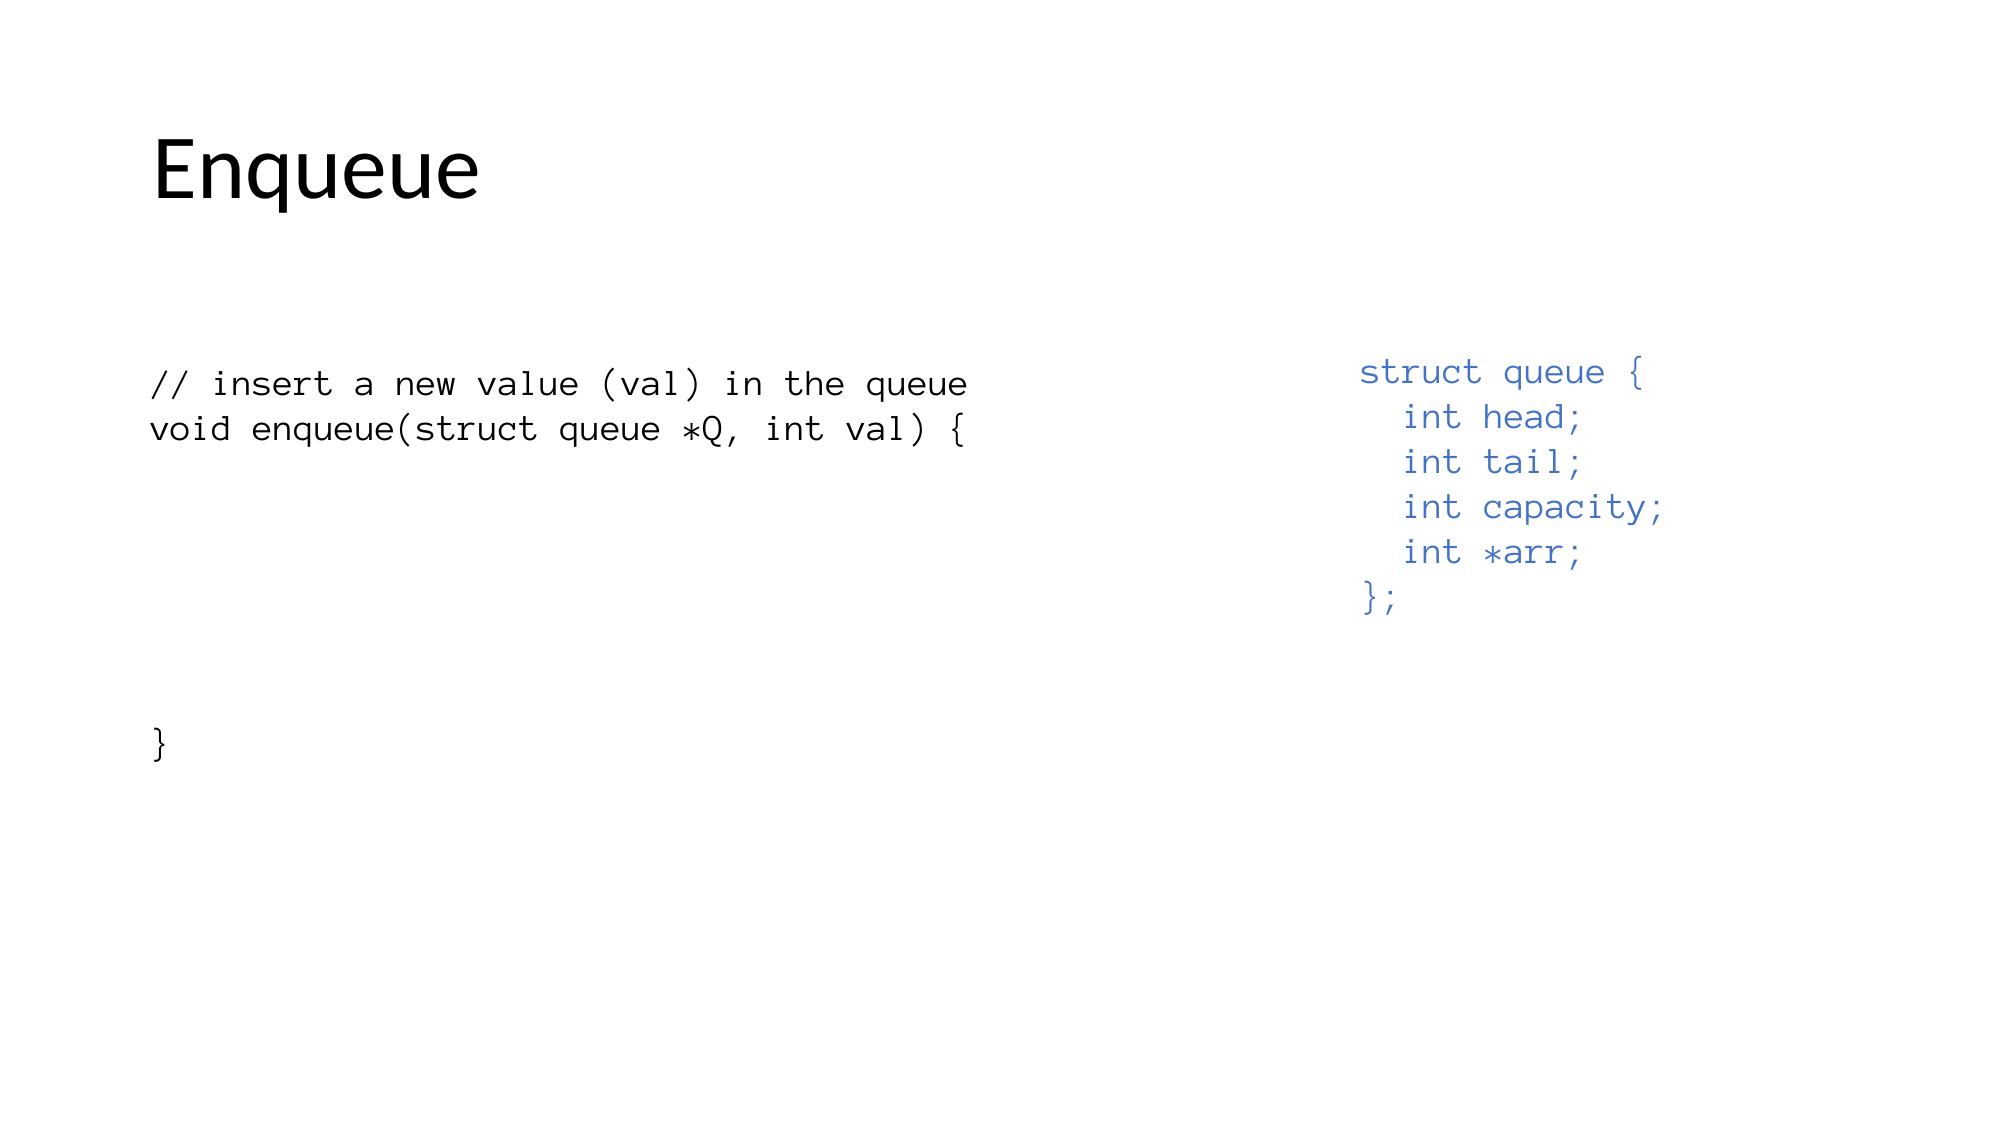

# Enqueue
struct queue {
  int head;
  int tail;
  int capacity;
  int *arr;
};
// insert a new value (val) in the queue
void enqueue(struct queue *Q, int val) {

}